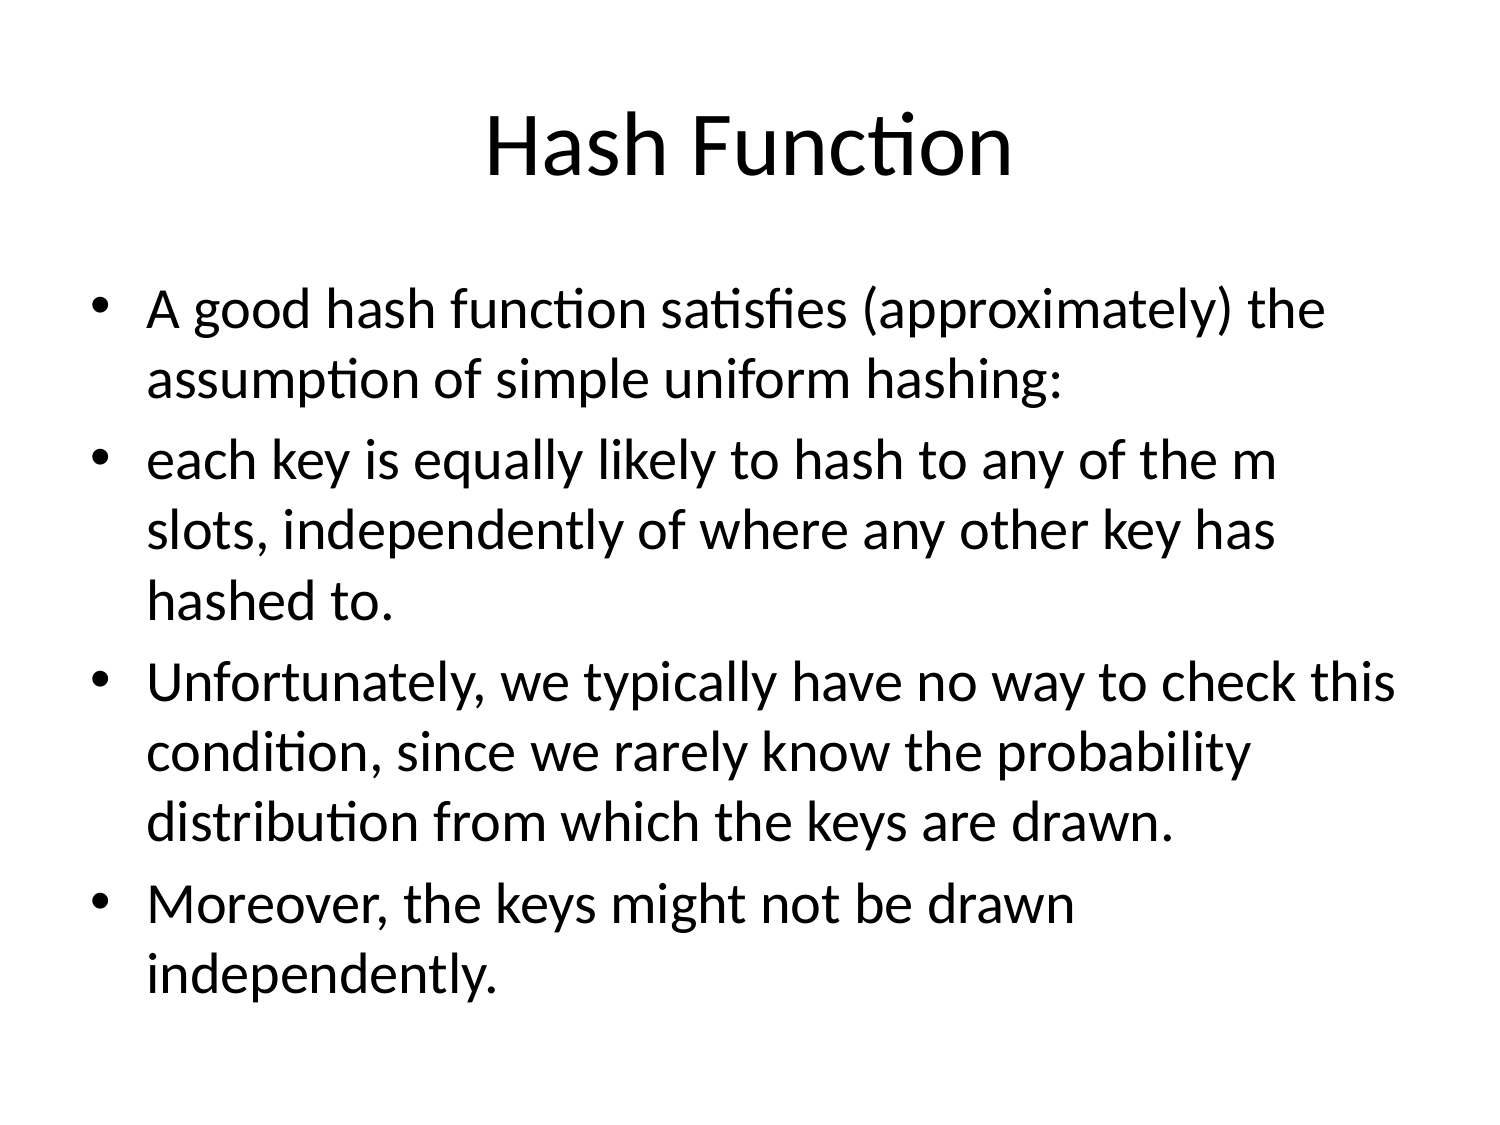

# Hash Function
A good hash function satisfies (approximately) the assumption of simple uniform hashing:
each key is equally likely to hash to any of the m slots, independently of where any other key has hashed to.
Unfortunately, we typically have no way to check this condition, since we rarely know the probability distribution from which the keys are drawn.
Moreover, the keys might not be drawn independently.